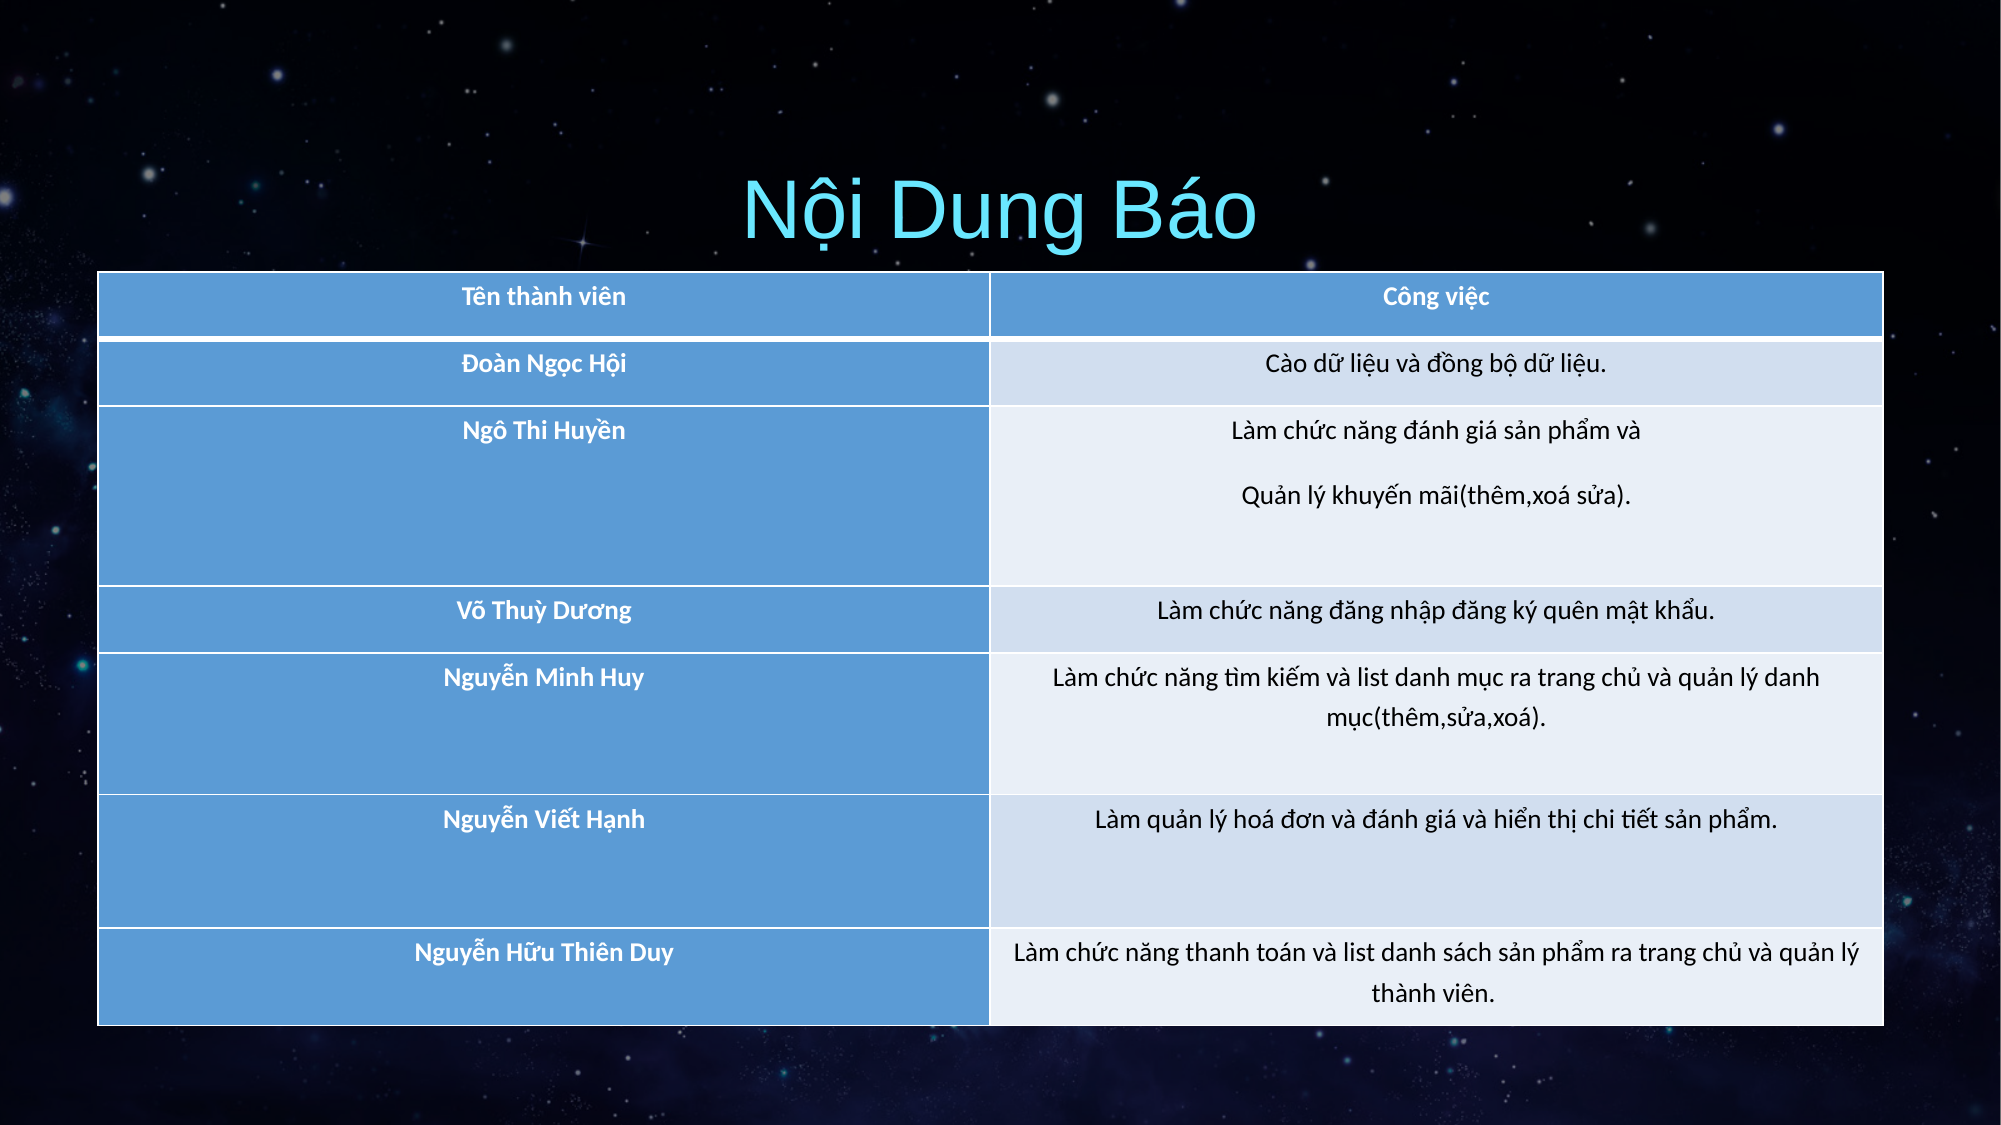

Nội Dung Báo Cáo
| Tên thành viên | Công việc |
| --- | --- |
| Đoàn Ngọc Hội | Cào dữ liệu và đồng bộ dữ liệu. |
| Ngô Thi Huyền | Làm chức năng đánh giá sản phẩm và Quản lý khuyến mãi(thêm,xoá sửa). |
| Võ Thuỳ Dương | Làm chức năng đăng nhập đăng ký quên mật khẩu. |
| Nguyễn Minh Huy | Làm chức năng tìm kiếm và list danh mục ra trang chủ và quản lý danh mục(thêm,sửa,xoá). |
| Nguyễn Viết Hạnh | Làm quản lý hoá đơn và đánh giá và hiển thị chi tiết sản phẩm. |
| Nguyễn Hữu Thiên Duy | Làm chức năng thanh toán và list danh sách sản phẩm ra trang chủ và quản lý thành viên. |